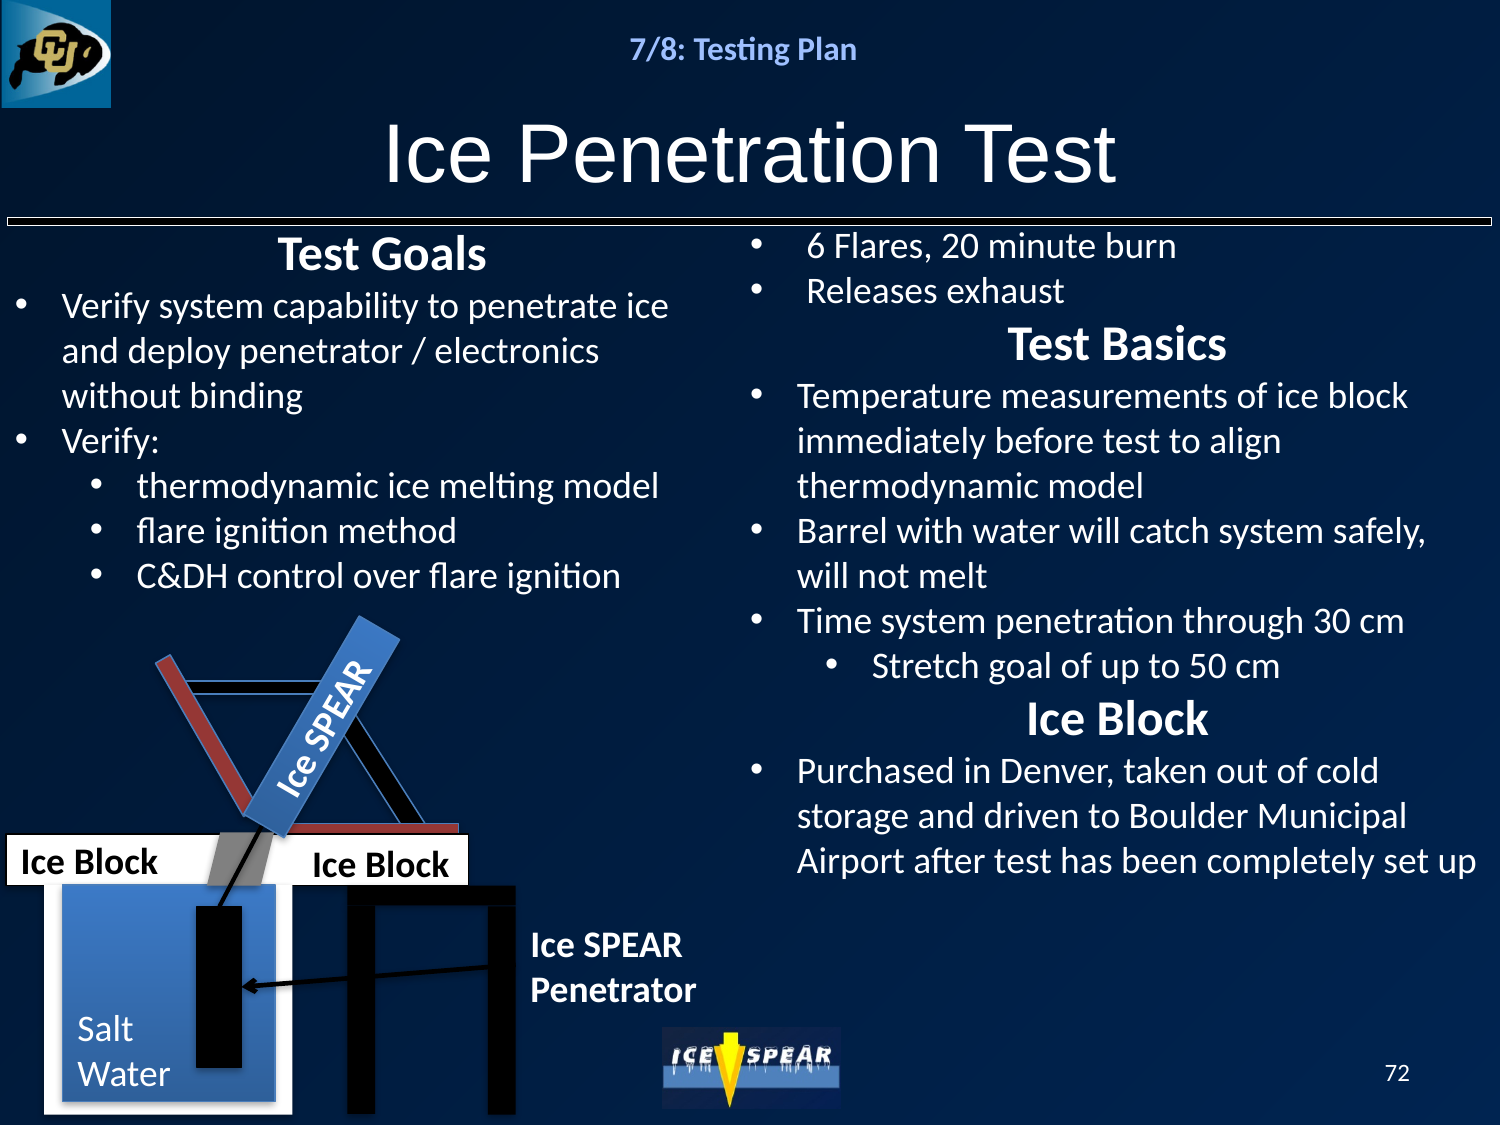

# Ice Penetration Test
Test Goals
Verify system capability to penetrate ice   and deploy penetrator / electronics    without binding
Verify:
thermodynamic ice melting model
flare ignition method
C&DH control over flare ignition

Penetrator
6 Flares, 20 minute burn
Releases exhaust
Test Basics
Temperature measurements of ice block immediately before test to align thermodynamic model
Barrel with water will catch system safely, will not melt
Time system penetration through 30 cm
Stretch goal of up to 50 cm
Ice Block
Purchased in Denver, taken out of cold storage and driven to Boulder Municipal Airport after test has been completely set up
Ice SPEAR
Ice Block

Salt
Water

Ice Block
Ice SPEAR Penetrator
72